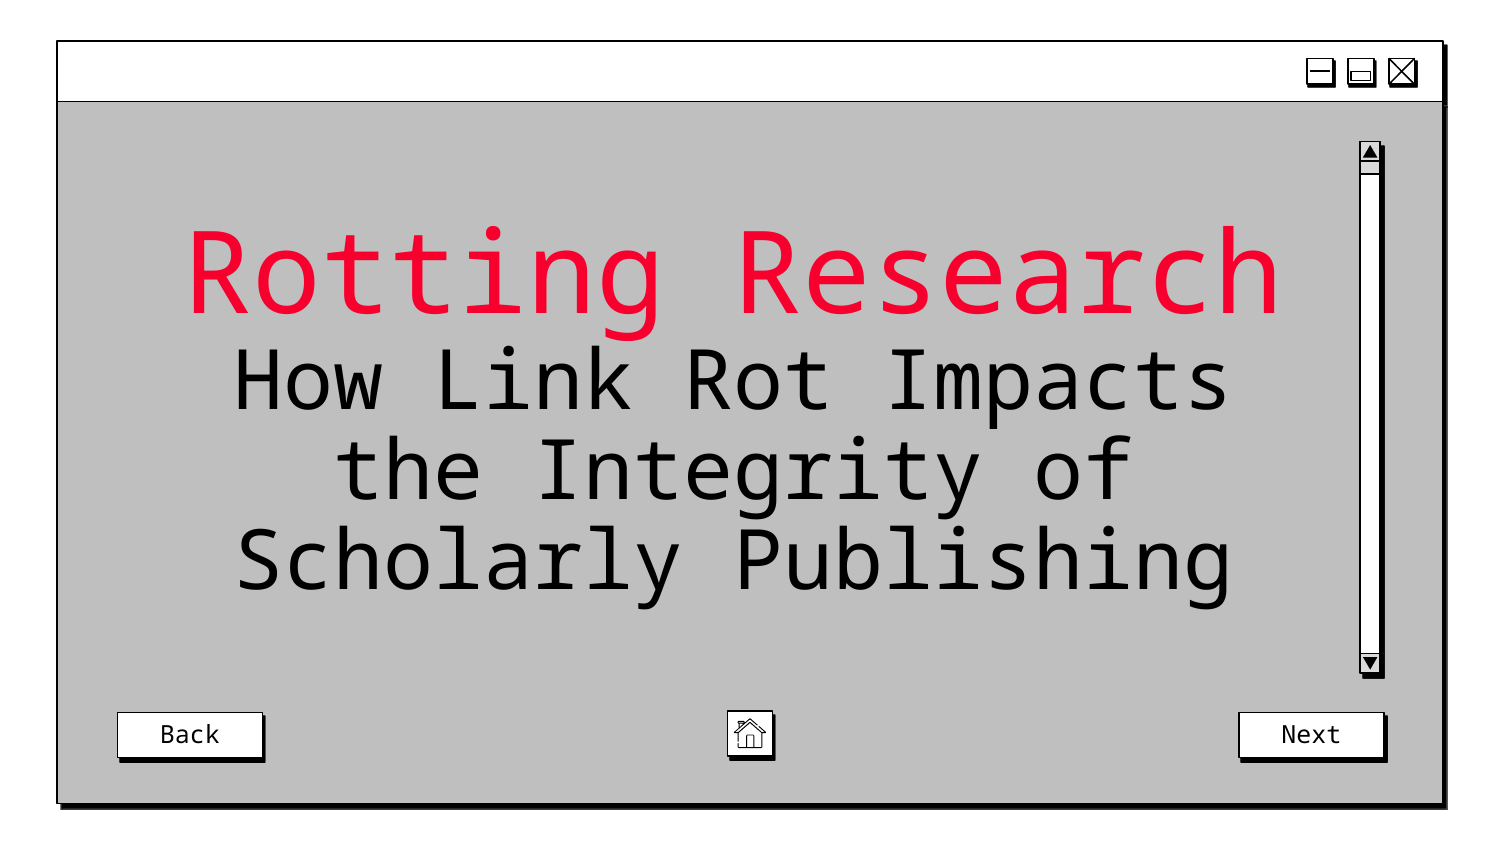

# Rotting Research How Link Rot Impacts the Integrity of Scholarly Publishing

Back
Next